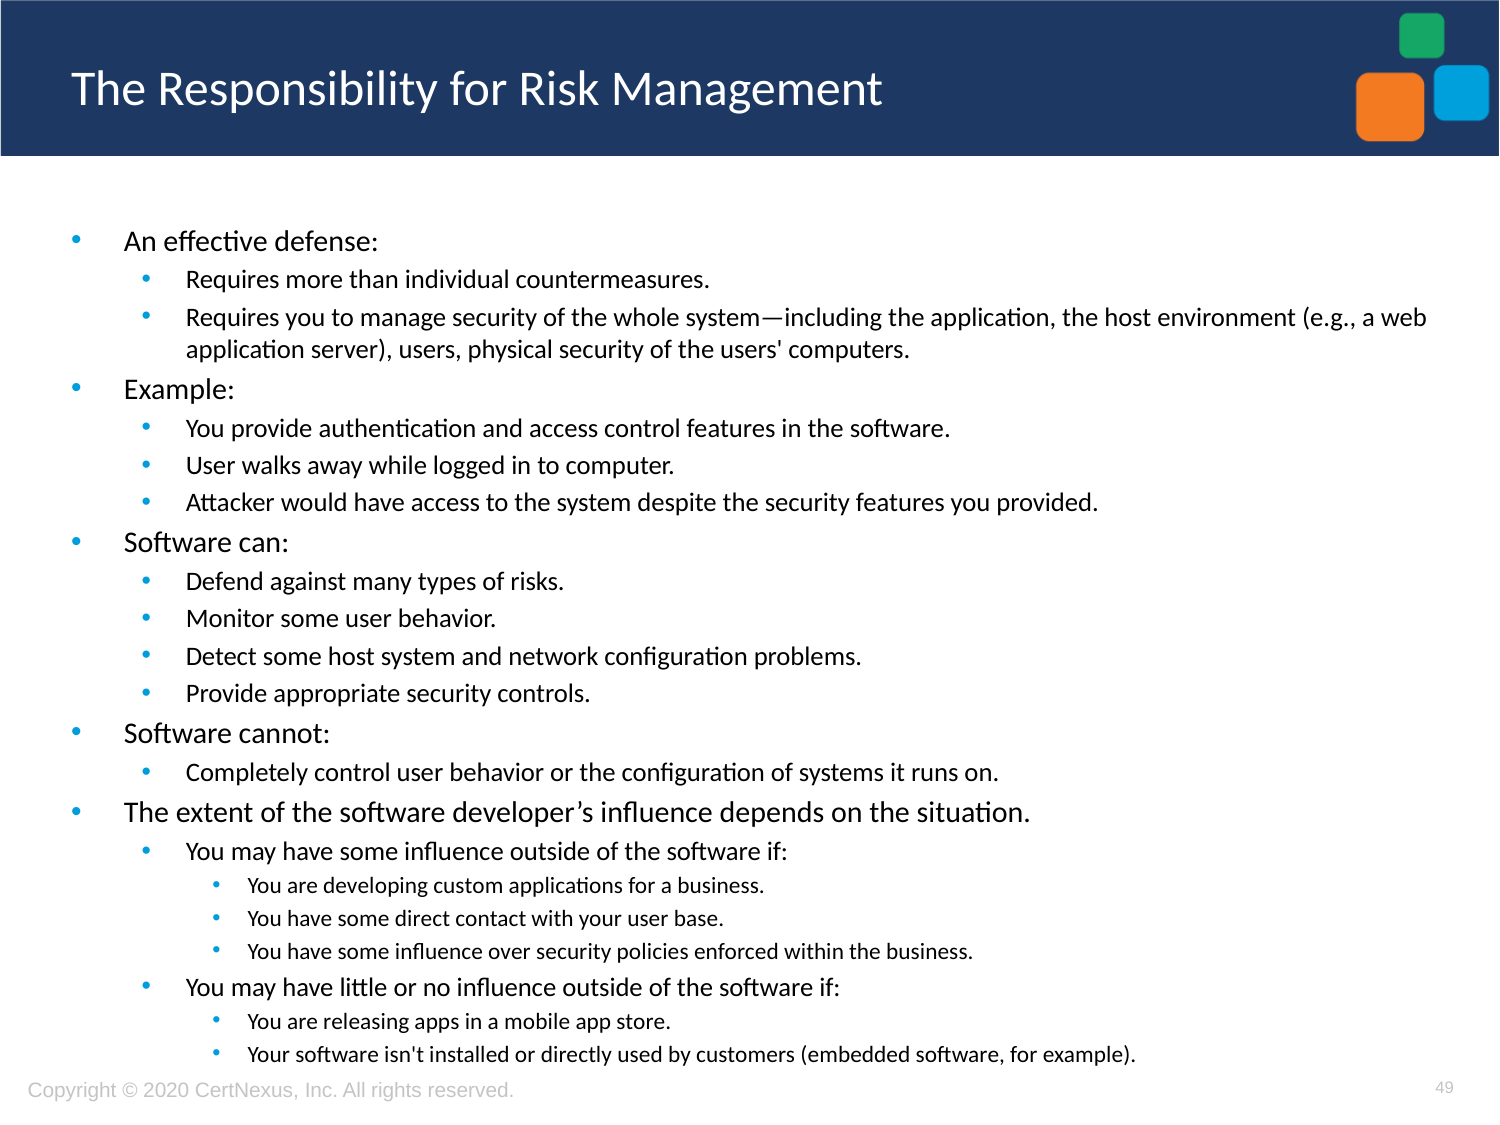

# The Responsibility for Risk Management
An effective defense:
Requires more than individual countermeasures.
Requires you to manage security of the whole system—including the application, the host environment (e.g., a web application server), users, physical security of the users' computers.
Example:
You provide authentication and access control features in the software.
User walks away while logged in to computer.
Attacker would have access to the system despite the security features you provided.
Software can:
Defend against many types of risks.
Monitor some user behavior.
Detect some host system and network configuration problems.
Provide appropriate security controls.
Software cannot:
Completely control user behavior or the configuration of systems it runs on.
The extent of the software developer’s influence depends on the situation.
You may have some influence outside of the software if:
You are developing custom applications for a business.
You have some direct contact with your user base.
You have some influence over security policies enforced within the business.
You may have little or no influence outside of the software if:
You are releasing apps in a mobile app store.
Your software isn't installed or directly used by customers (embedded software, for example).
49